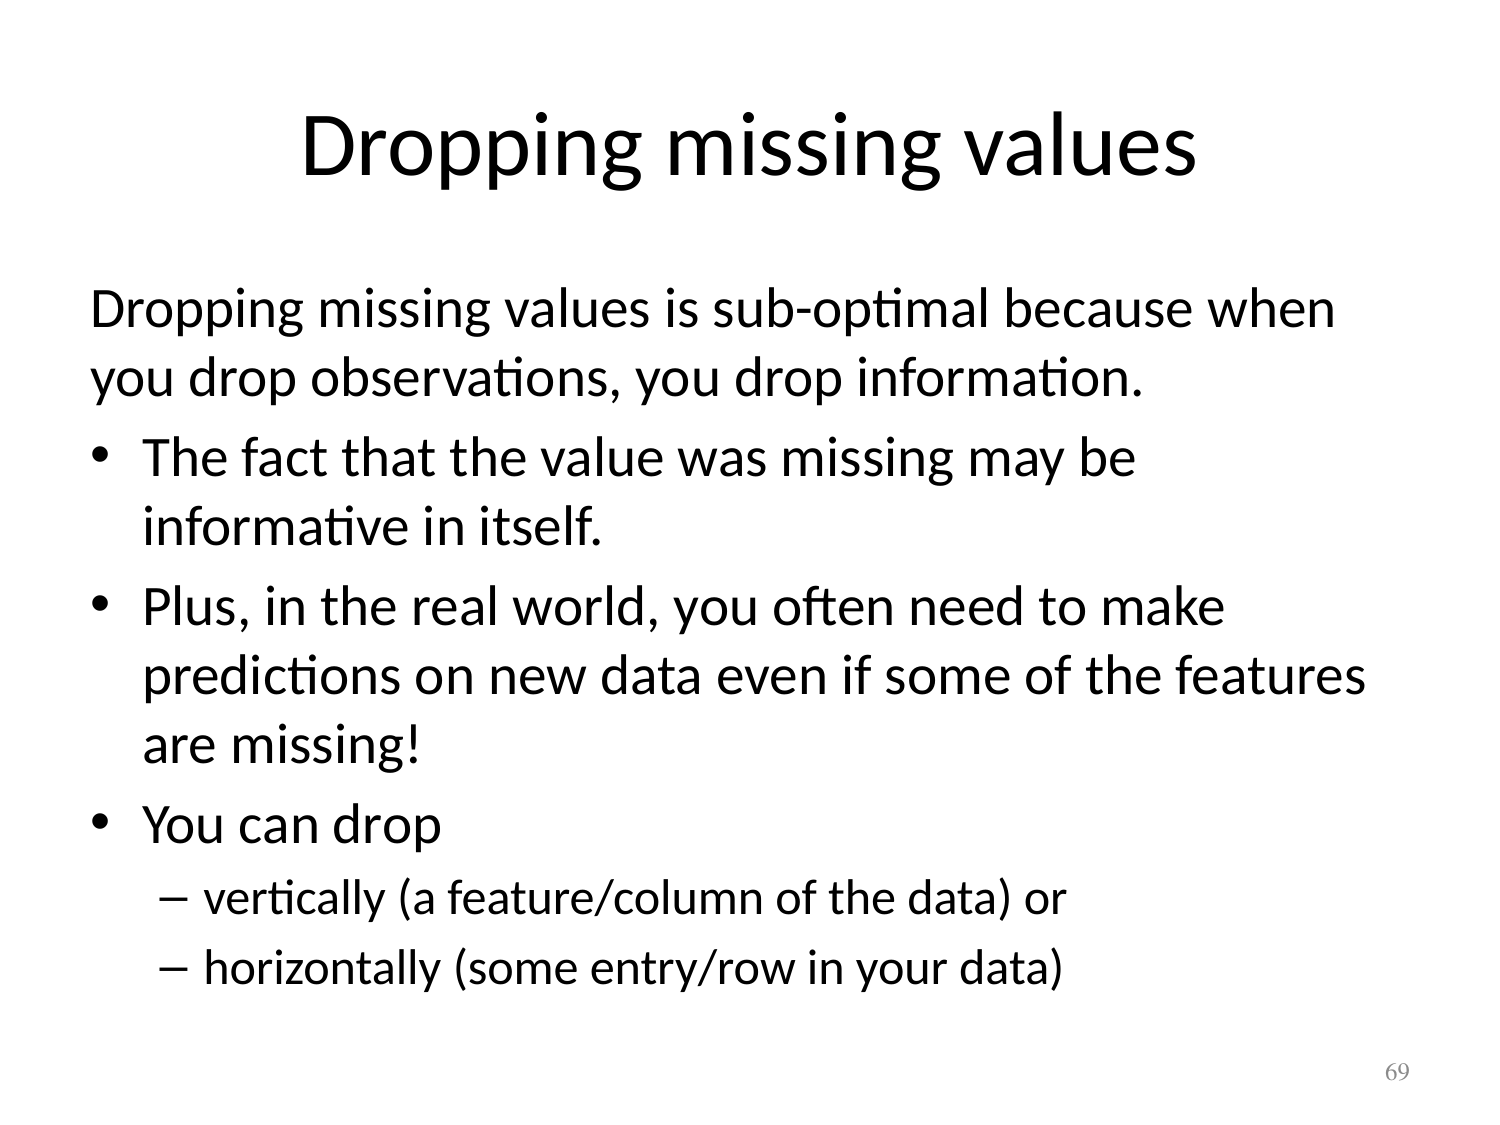

# Dropping missing values
Dropping missing values is sub-optimal because when you drop observations, you drop information.
The fact that the value was missing may be informative in itself.
Plus, in the real world, you often need to make predictions on new data even if some of the features are missing!
You can drop
vertically (a feature/column of the data) or
horizontally (some entry/row in your data)

69